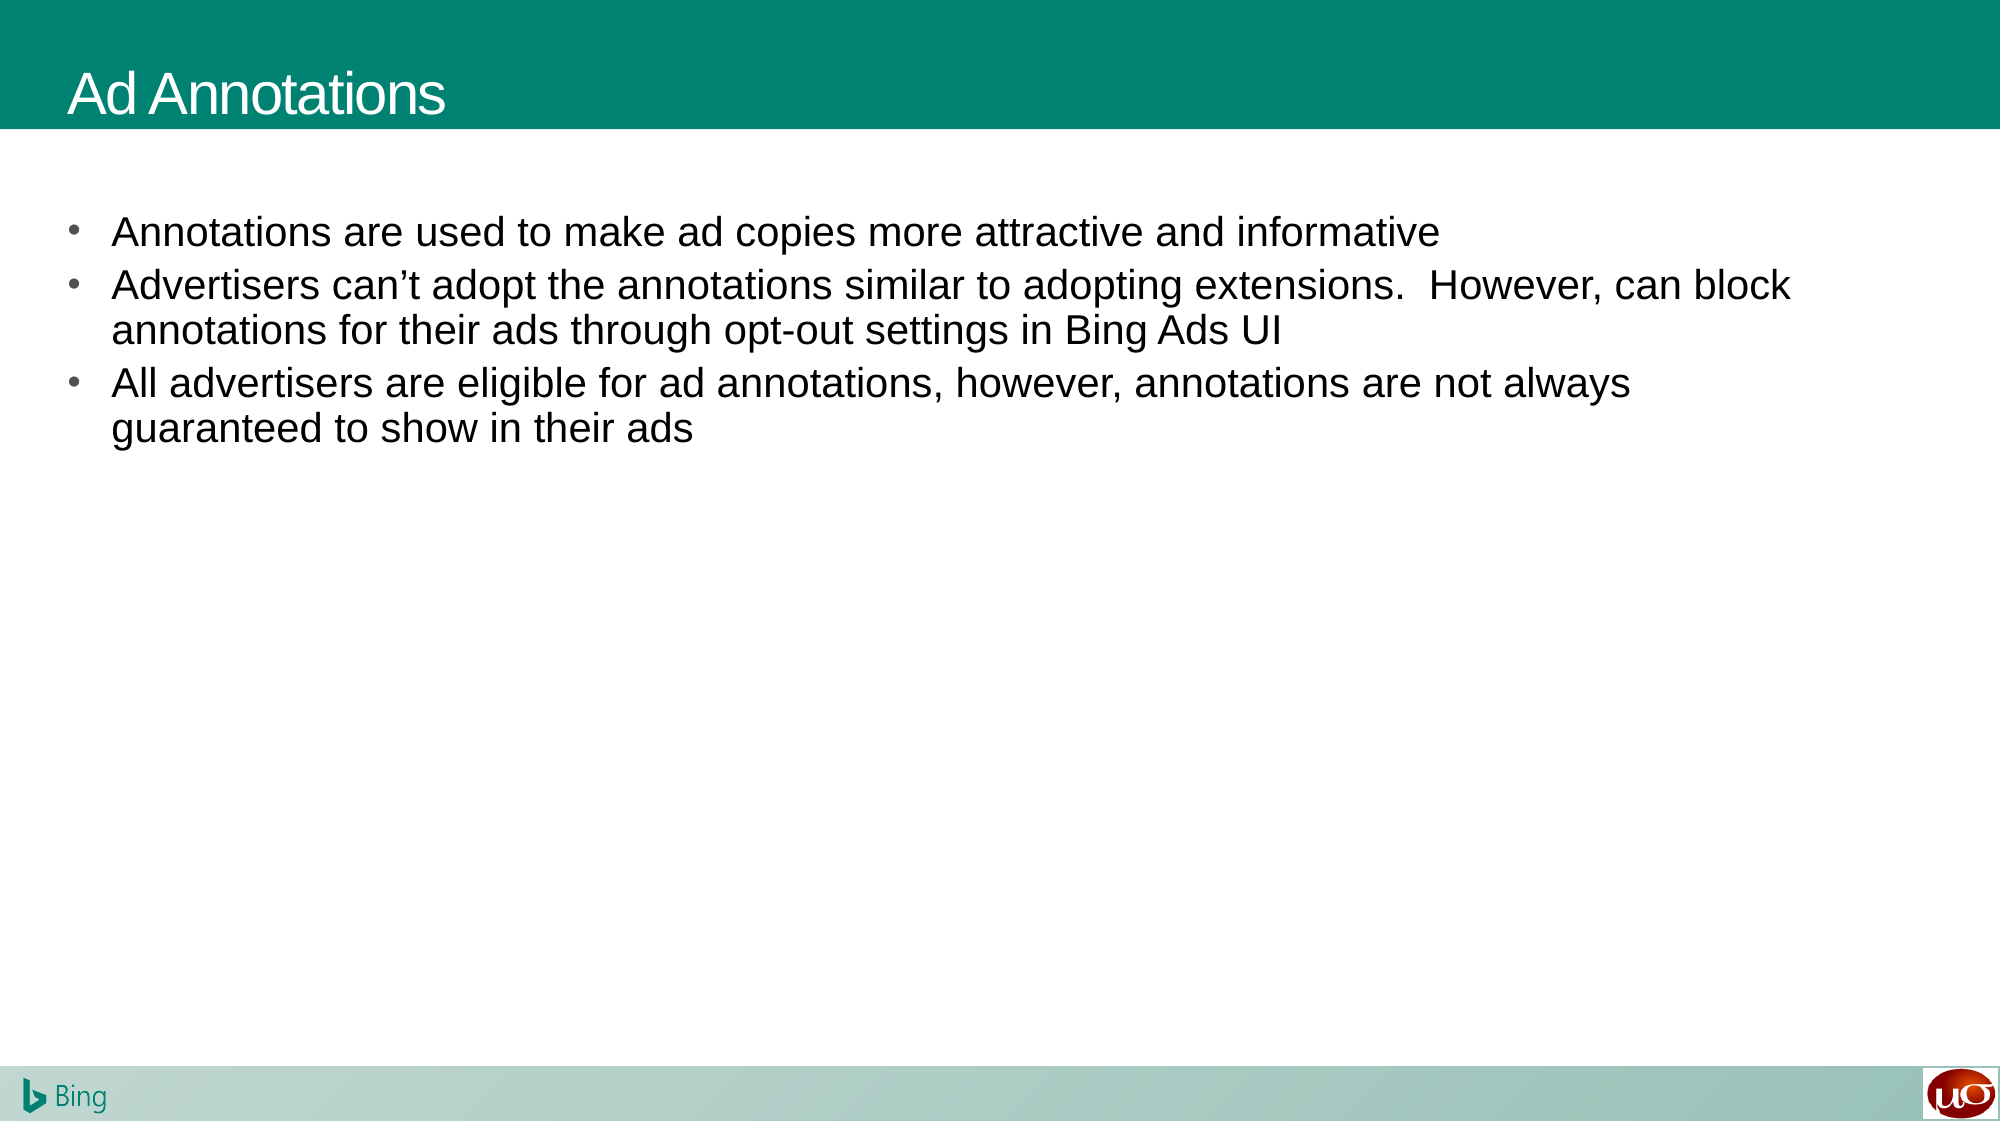

# Ad Annotations
Annotations are used to make ad copies more attractive and informative
Advertisers can’t adopt the annotations similar to adopting extensions.  However, can block annotations for their ads through opt-out settings in Bing Ads UI
All advertisers are eligible for ad annotations, however, annotations are not always guaranteed to show in their ads